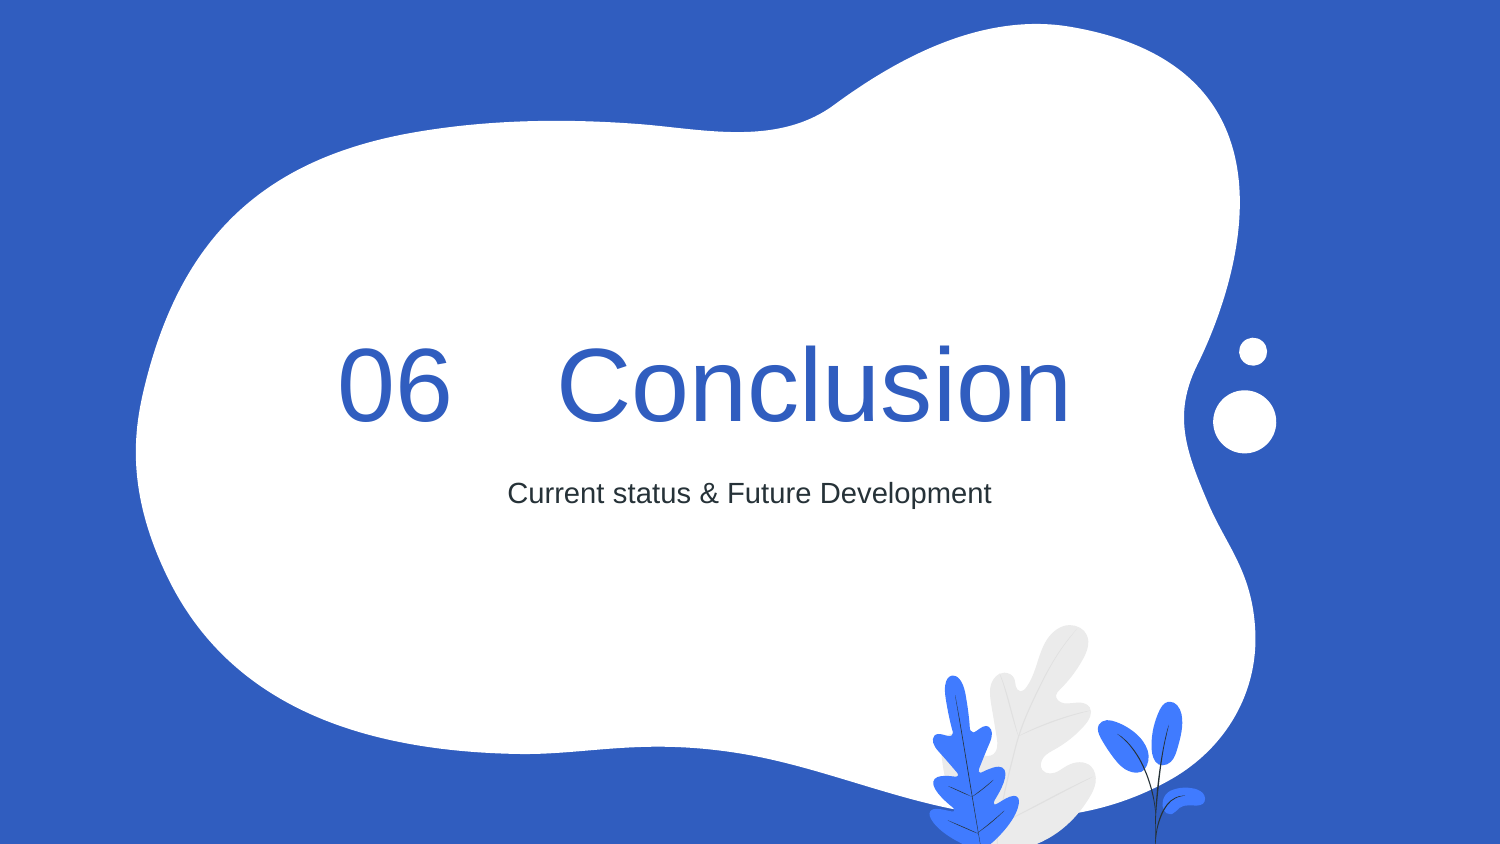

06
# Conclusion
Current status & Future Development